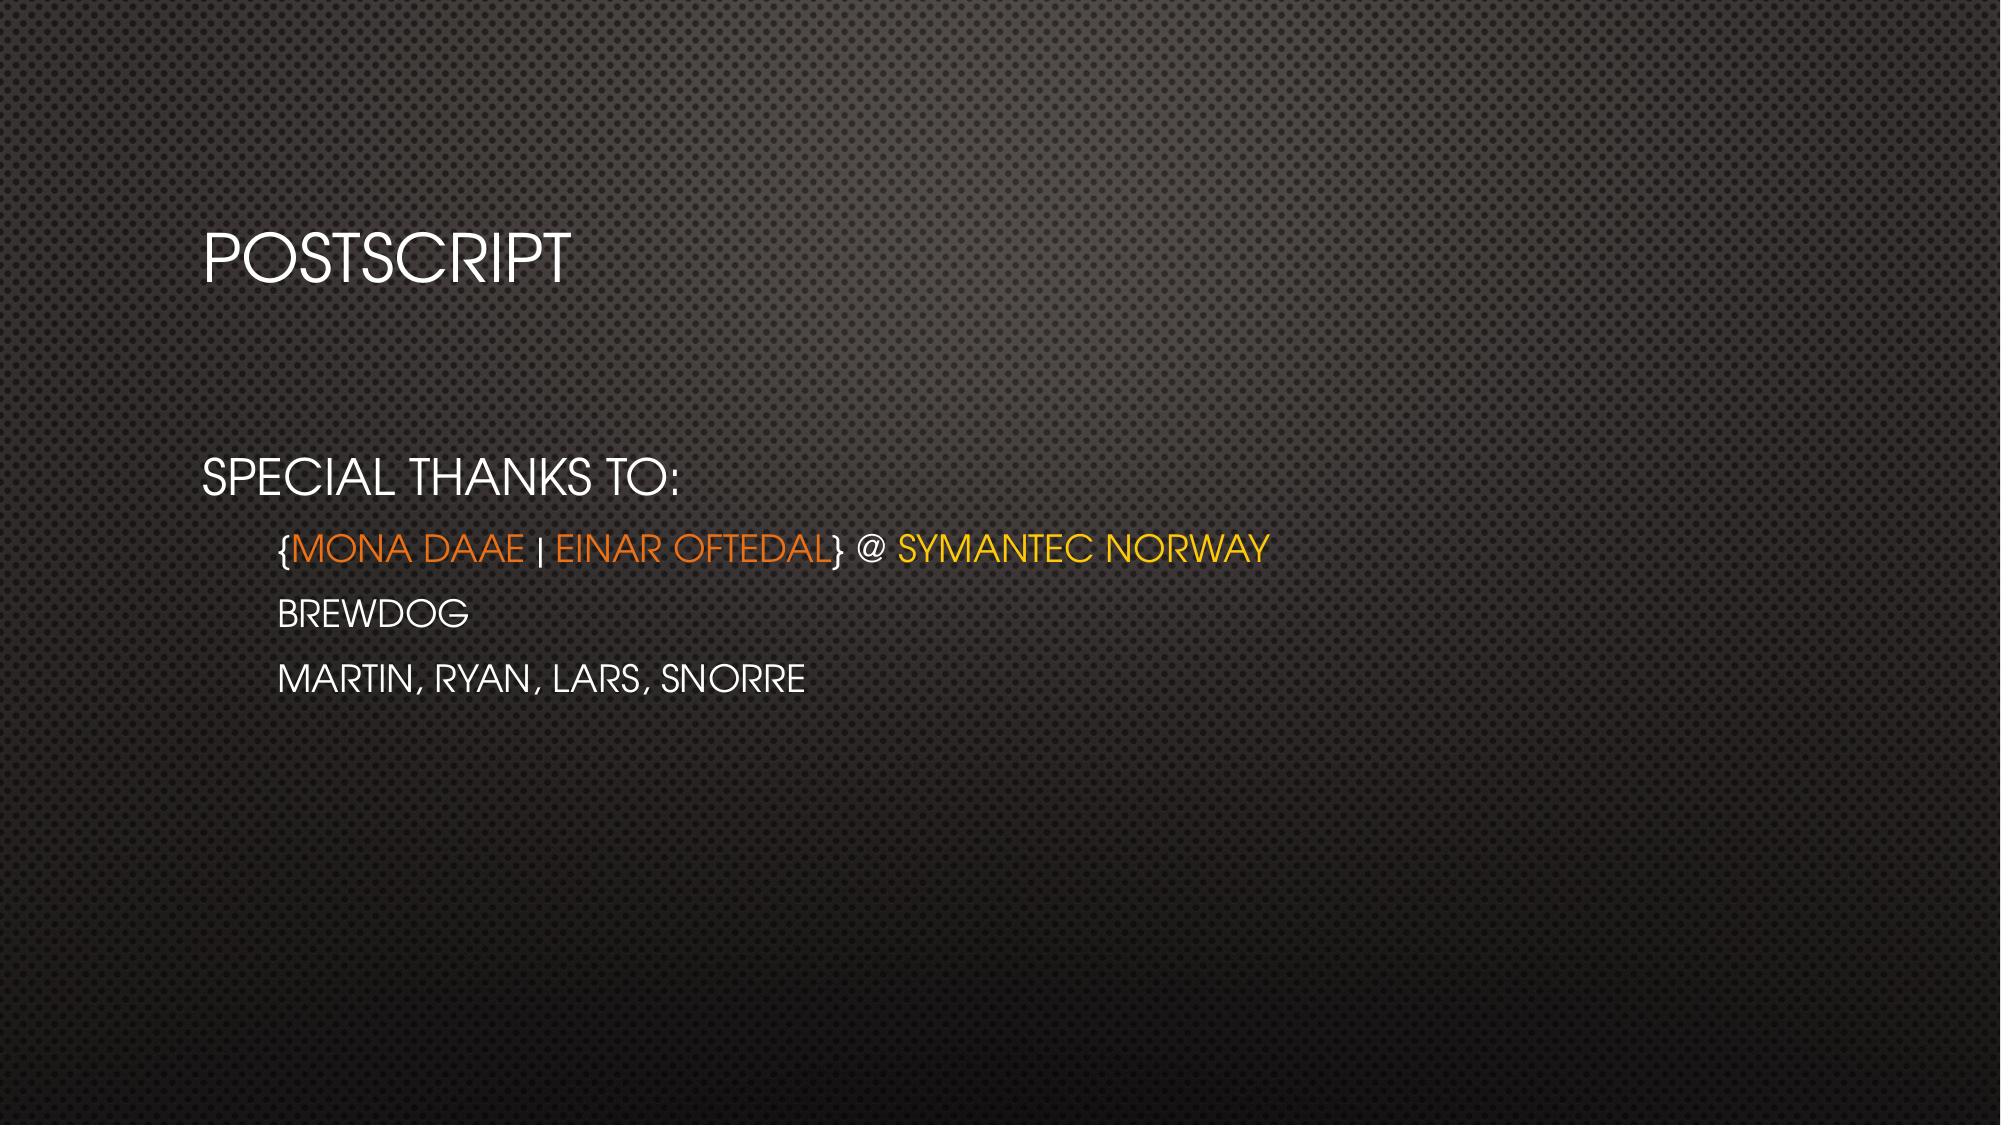

# postscript
Special thanks to:
{Mona Daae | Einar Oftedal} @ Symantec Norway
BrewDog
Martin, Ryan, Lars, Snorre